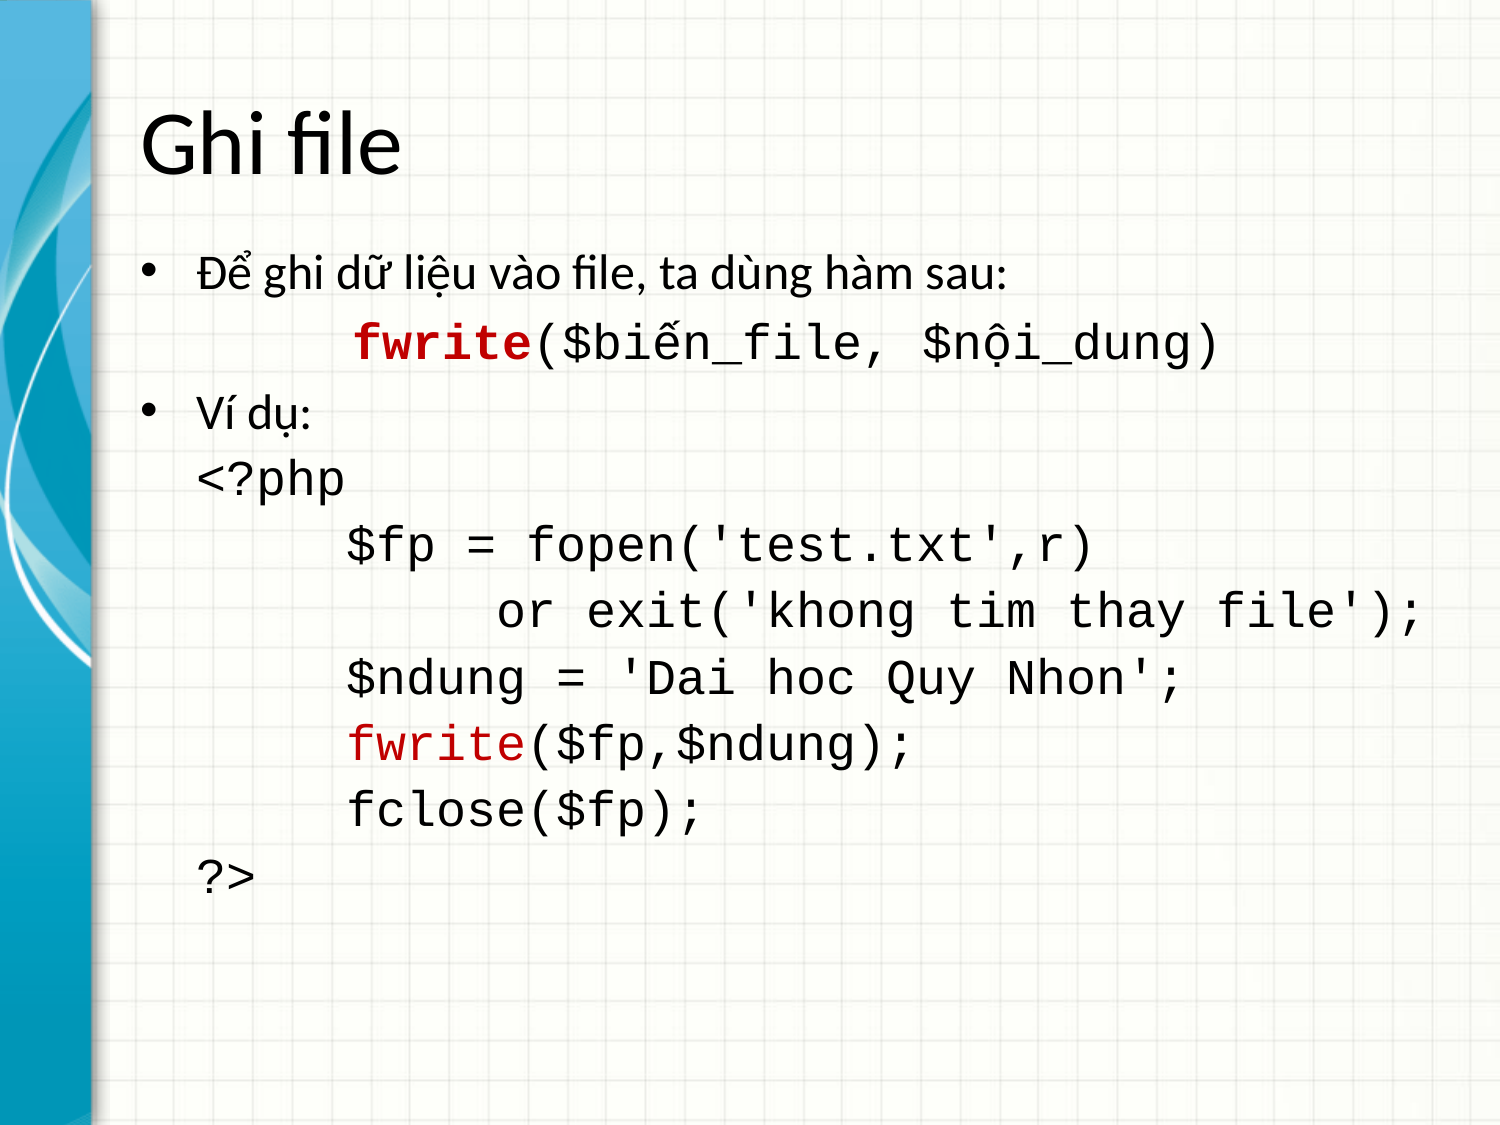

# Ghi file
Để ghi dữ liệu vào file, ta dùng hàm sau:
fwrite($biến_file, $nội_dung)
Ví dụ:
<?php
	$fp = fopen('test.txt',r)
		or exit('khong tim thay file');
	$ndung = 'Dai hoc Quy Nhon';
	fwrite($fp,$ndung);
	fclose($fp);
?>